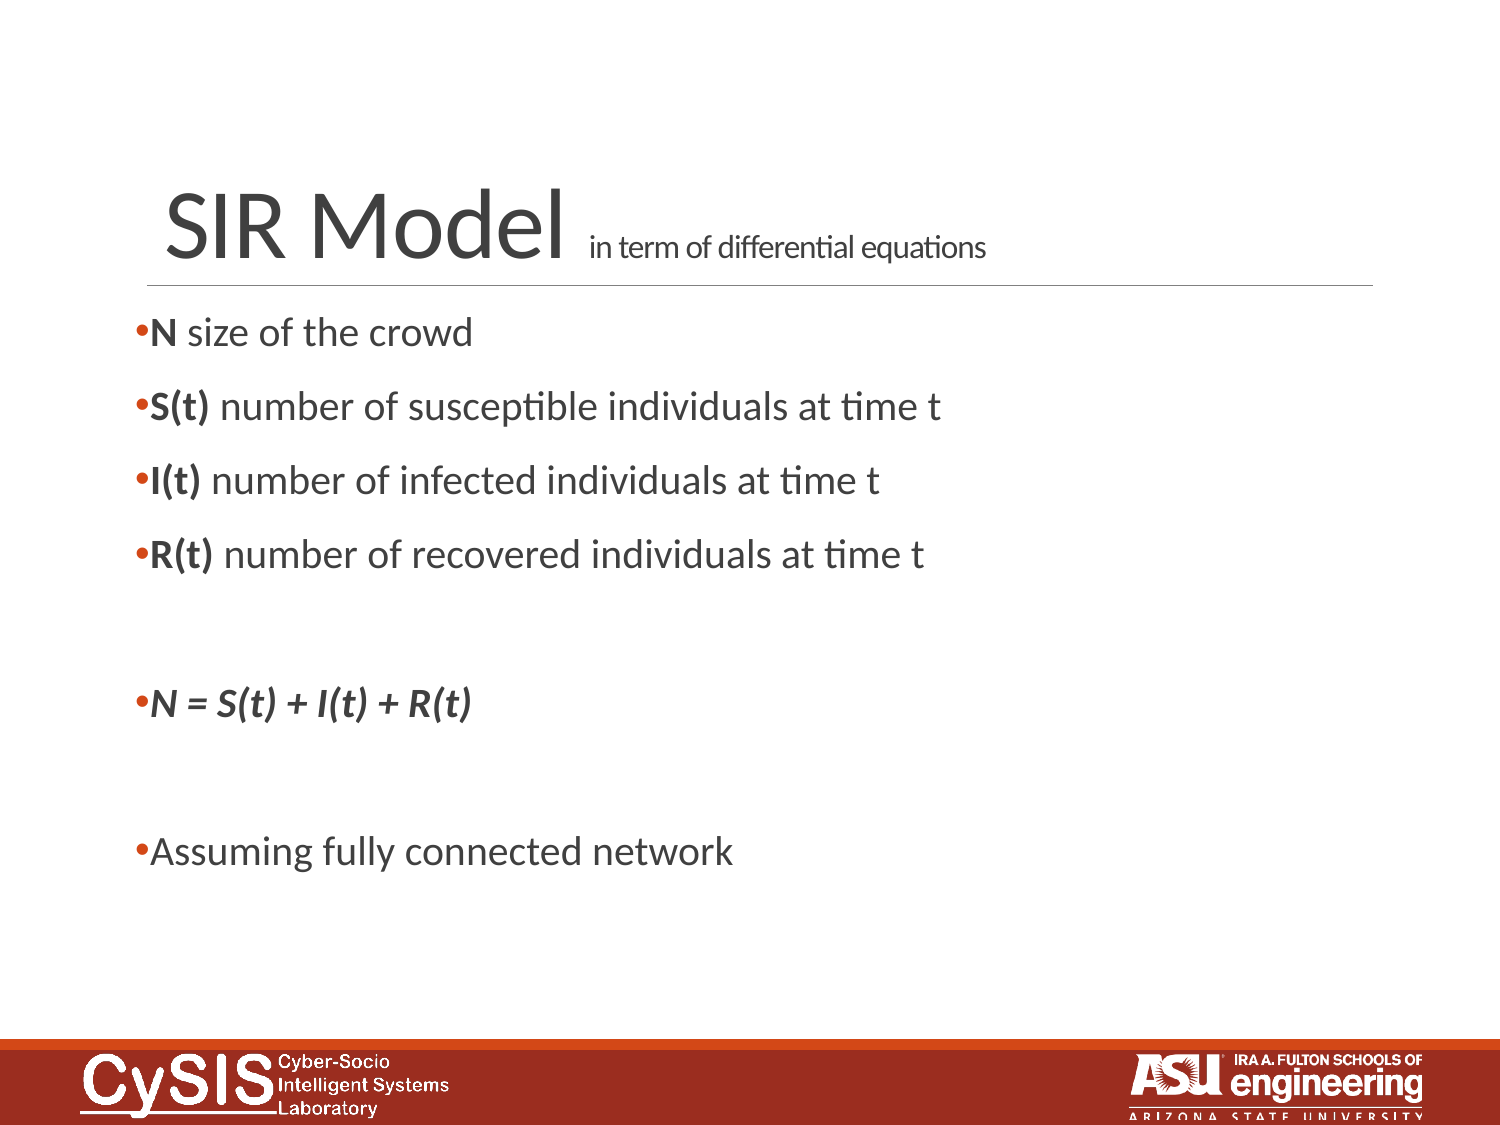

SIR Model in term of differential equations
N size of the crowd
S(t) number of susceptible individuals at time t
I(t) number of infected individuals at time t
R(t) number of recovered individuals at time t

N = S(t) + I(t) + R(t)

Assuming fully connected network